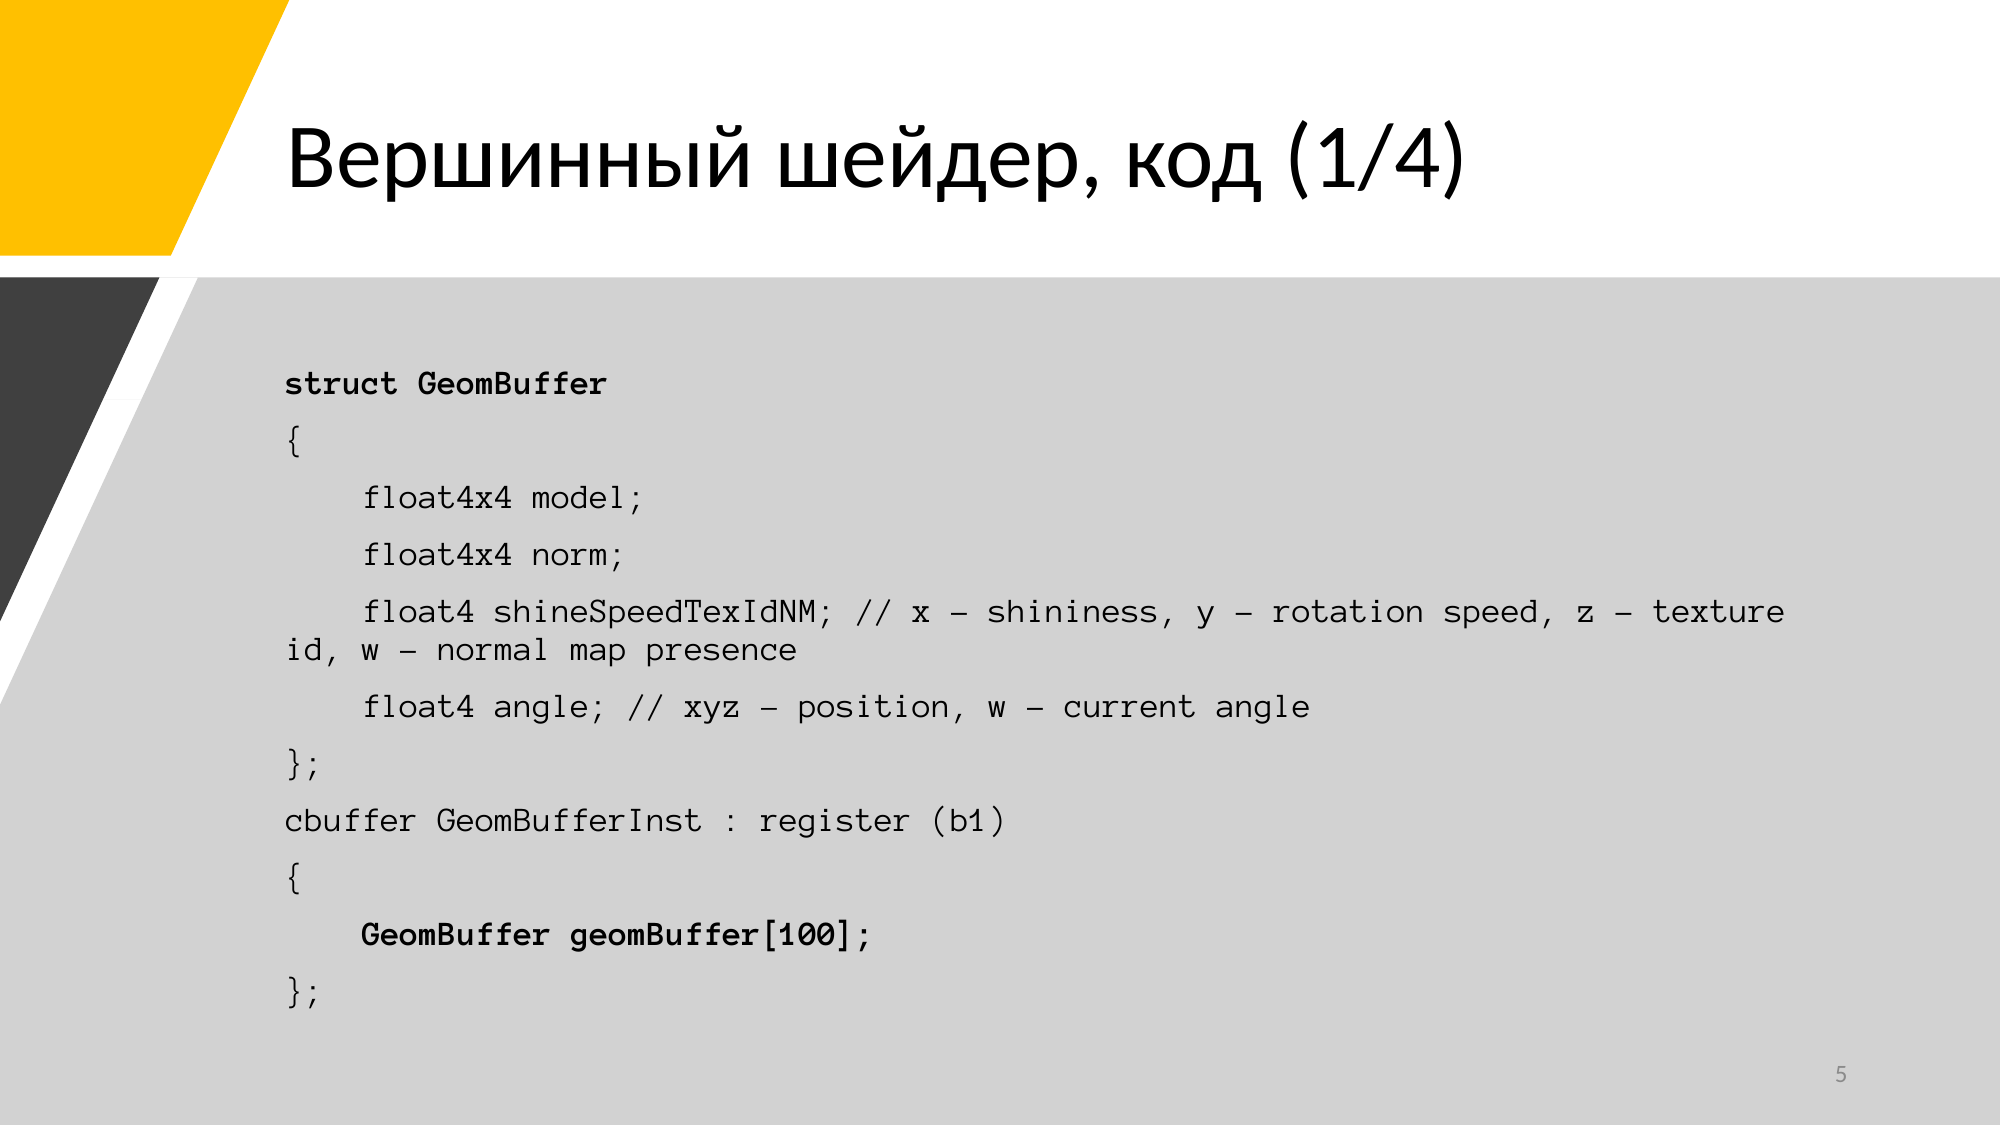

# Вершинный шейдер, код (1/4)

struct GeomBuffer
{
    float4x4 model;
    float4x4 norm;
    float4 shineSpeedTexIdNM; // x - shininess, y - rotation speed, z - texture id, w - normal map presence
    float4 angle; // xyz – position, w - current angle
};
cbuffer GeomBufferInst : register (b1)
{
    GeomBuffer geomBuffer[100];
};

5